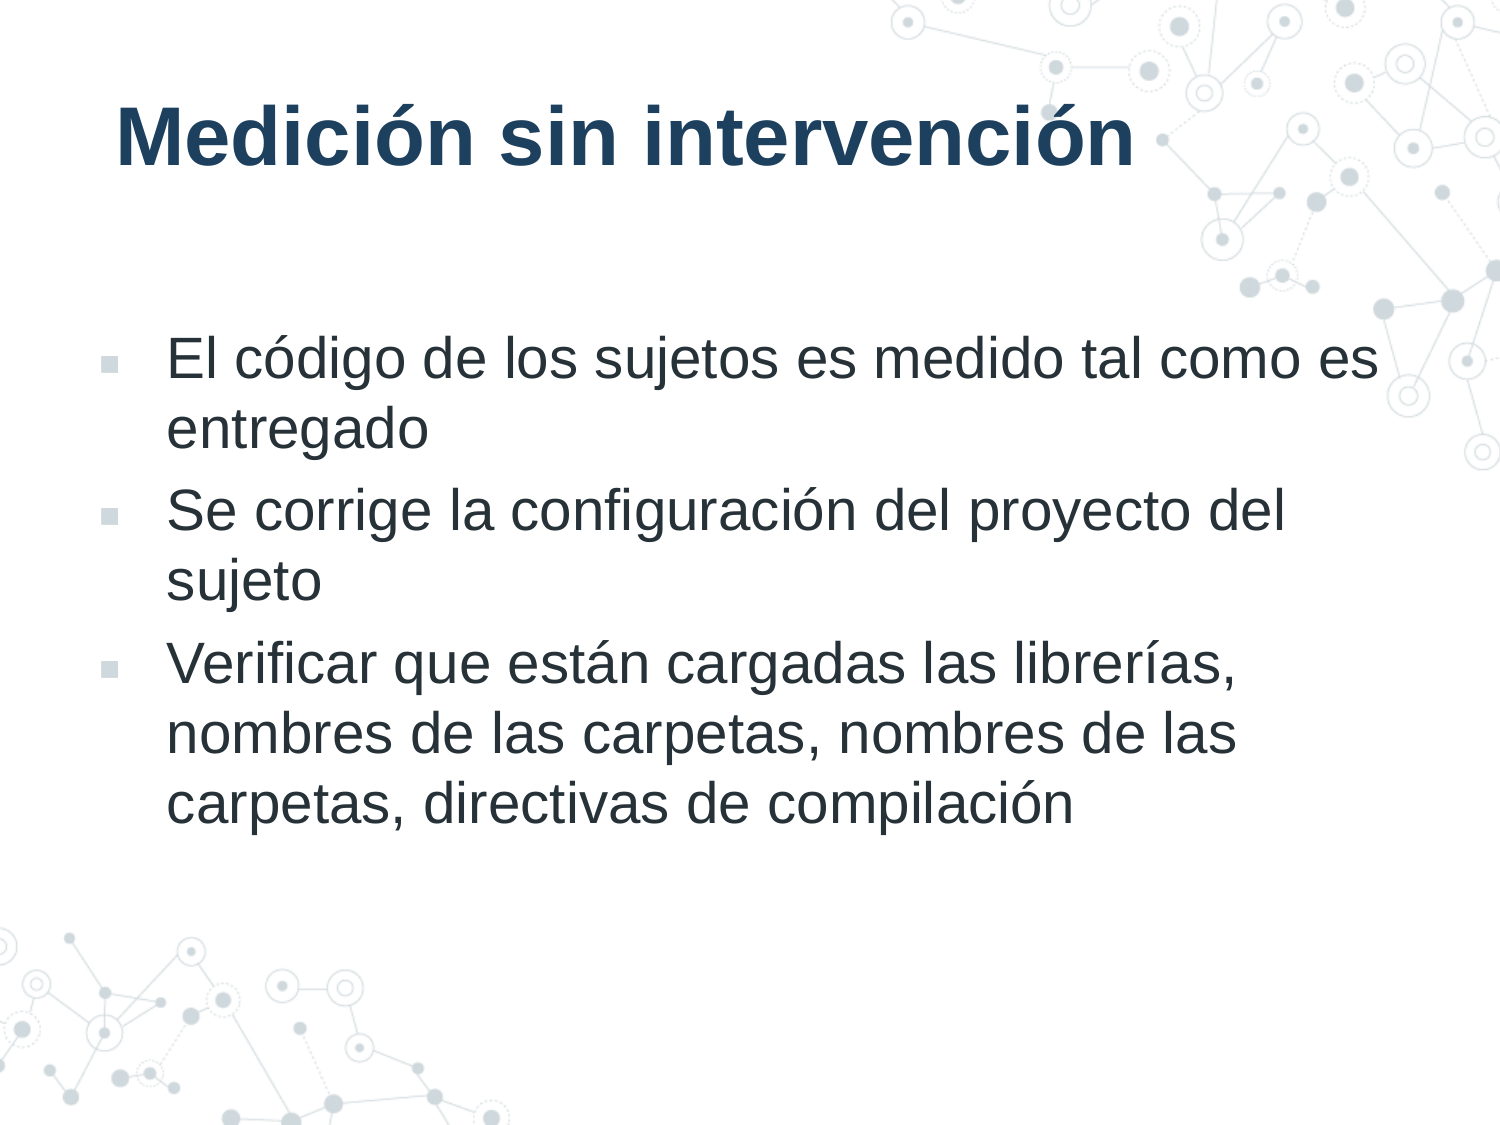

# Medición sin intervención
El código de los sujetos es medido tal como es entregado
Se corrige la configuración del proyecto del sujeto
Verificar que están cargadas las librerías, nombres de las carpetas, nombres de las carpetas, directivas de compilación